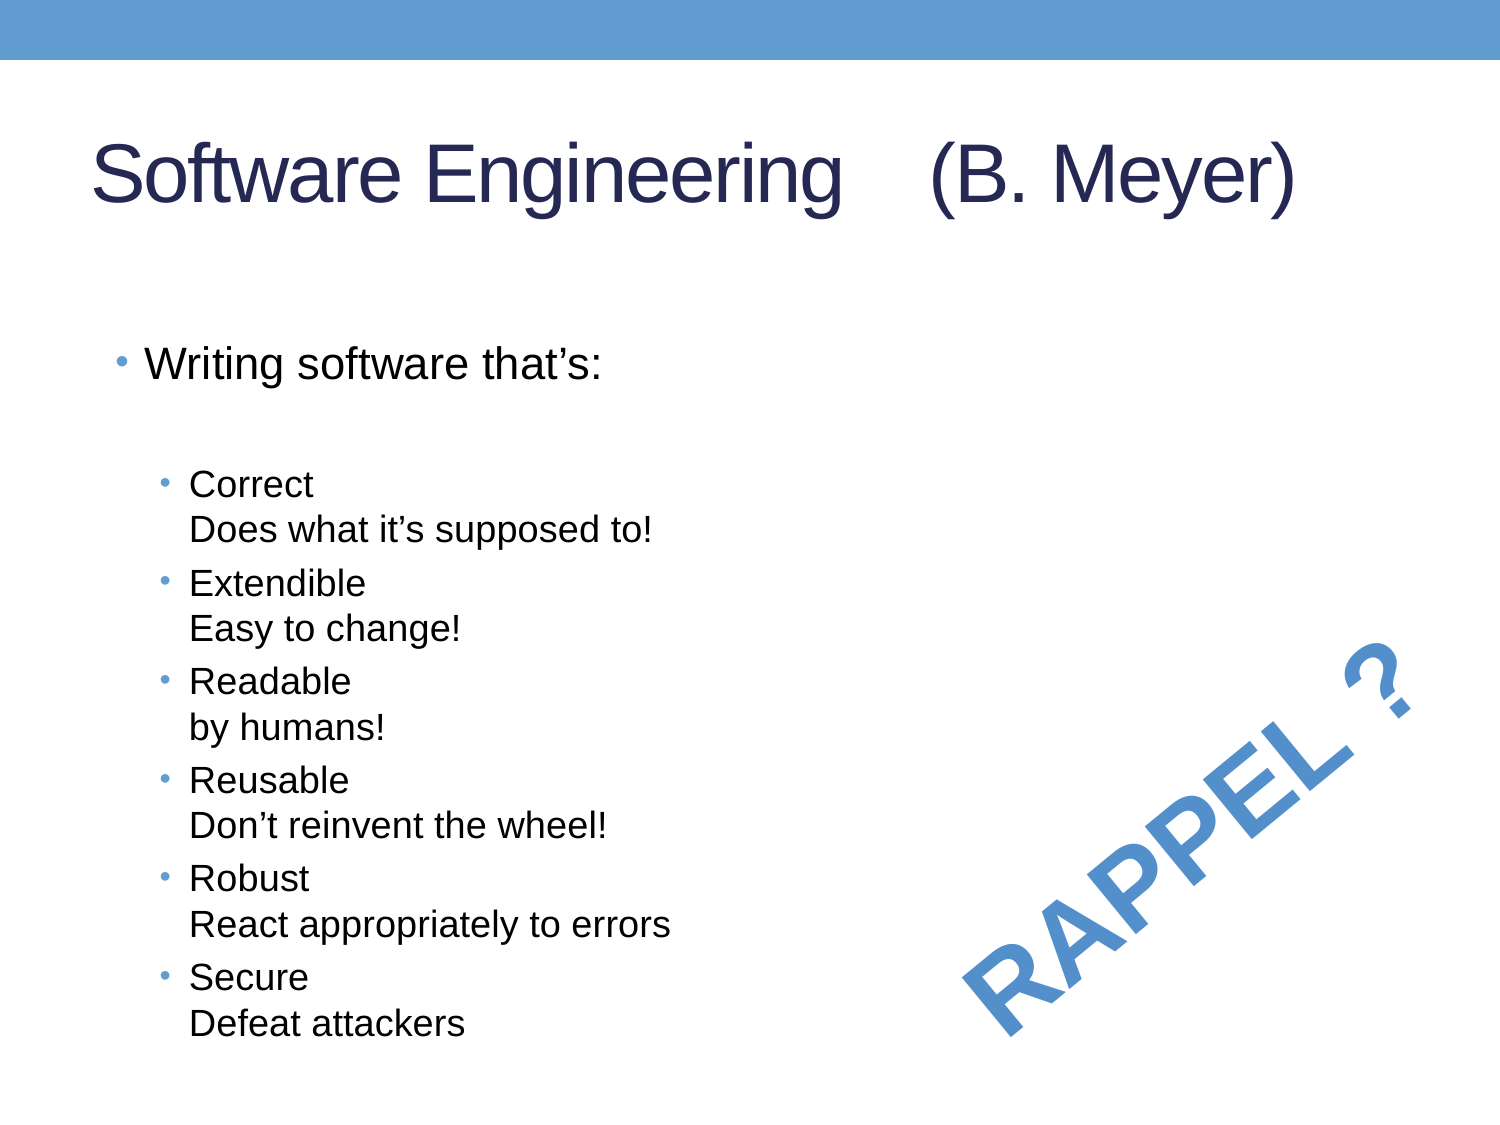

# Software Engineering    (B. Meyer)
Writing software that’s:

Correct
		Does what it’s supposed to!
Extendible
		Easy to change!
Readable
		by humans!
Reusable
		Don’t reinvent the wheel!
Robust
		React appropriately to errors
Secure
		Defeat attackers

Rappel ?